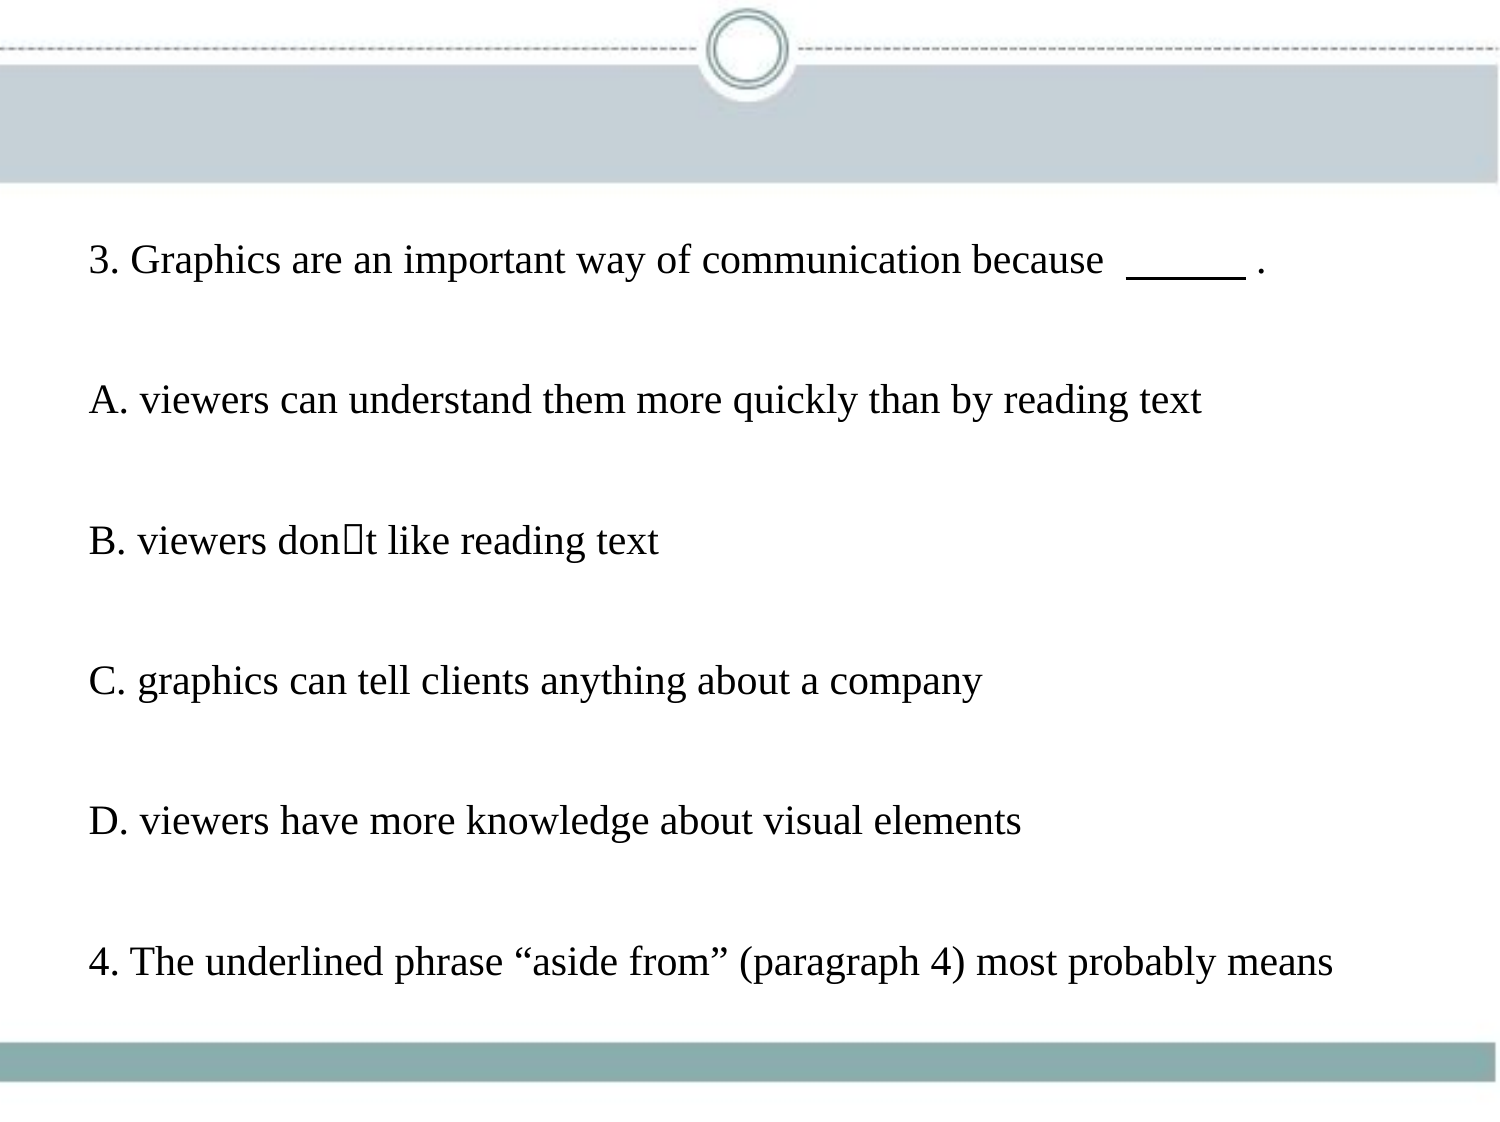

3. Graphics are an important way of communication because 　　    .
A. viewers can understand them more quickly than by reading text
B. viewers don􀆳t like reading text
C. graphics can tell clients anything about a company
D. viewers have more knowledge about visual elements
4. The underlined phrase “aside from” (paragraph 4) most probably means